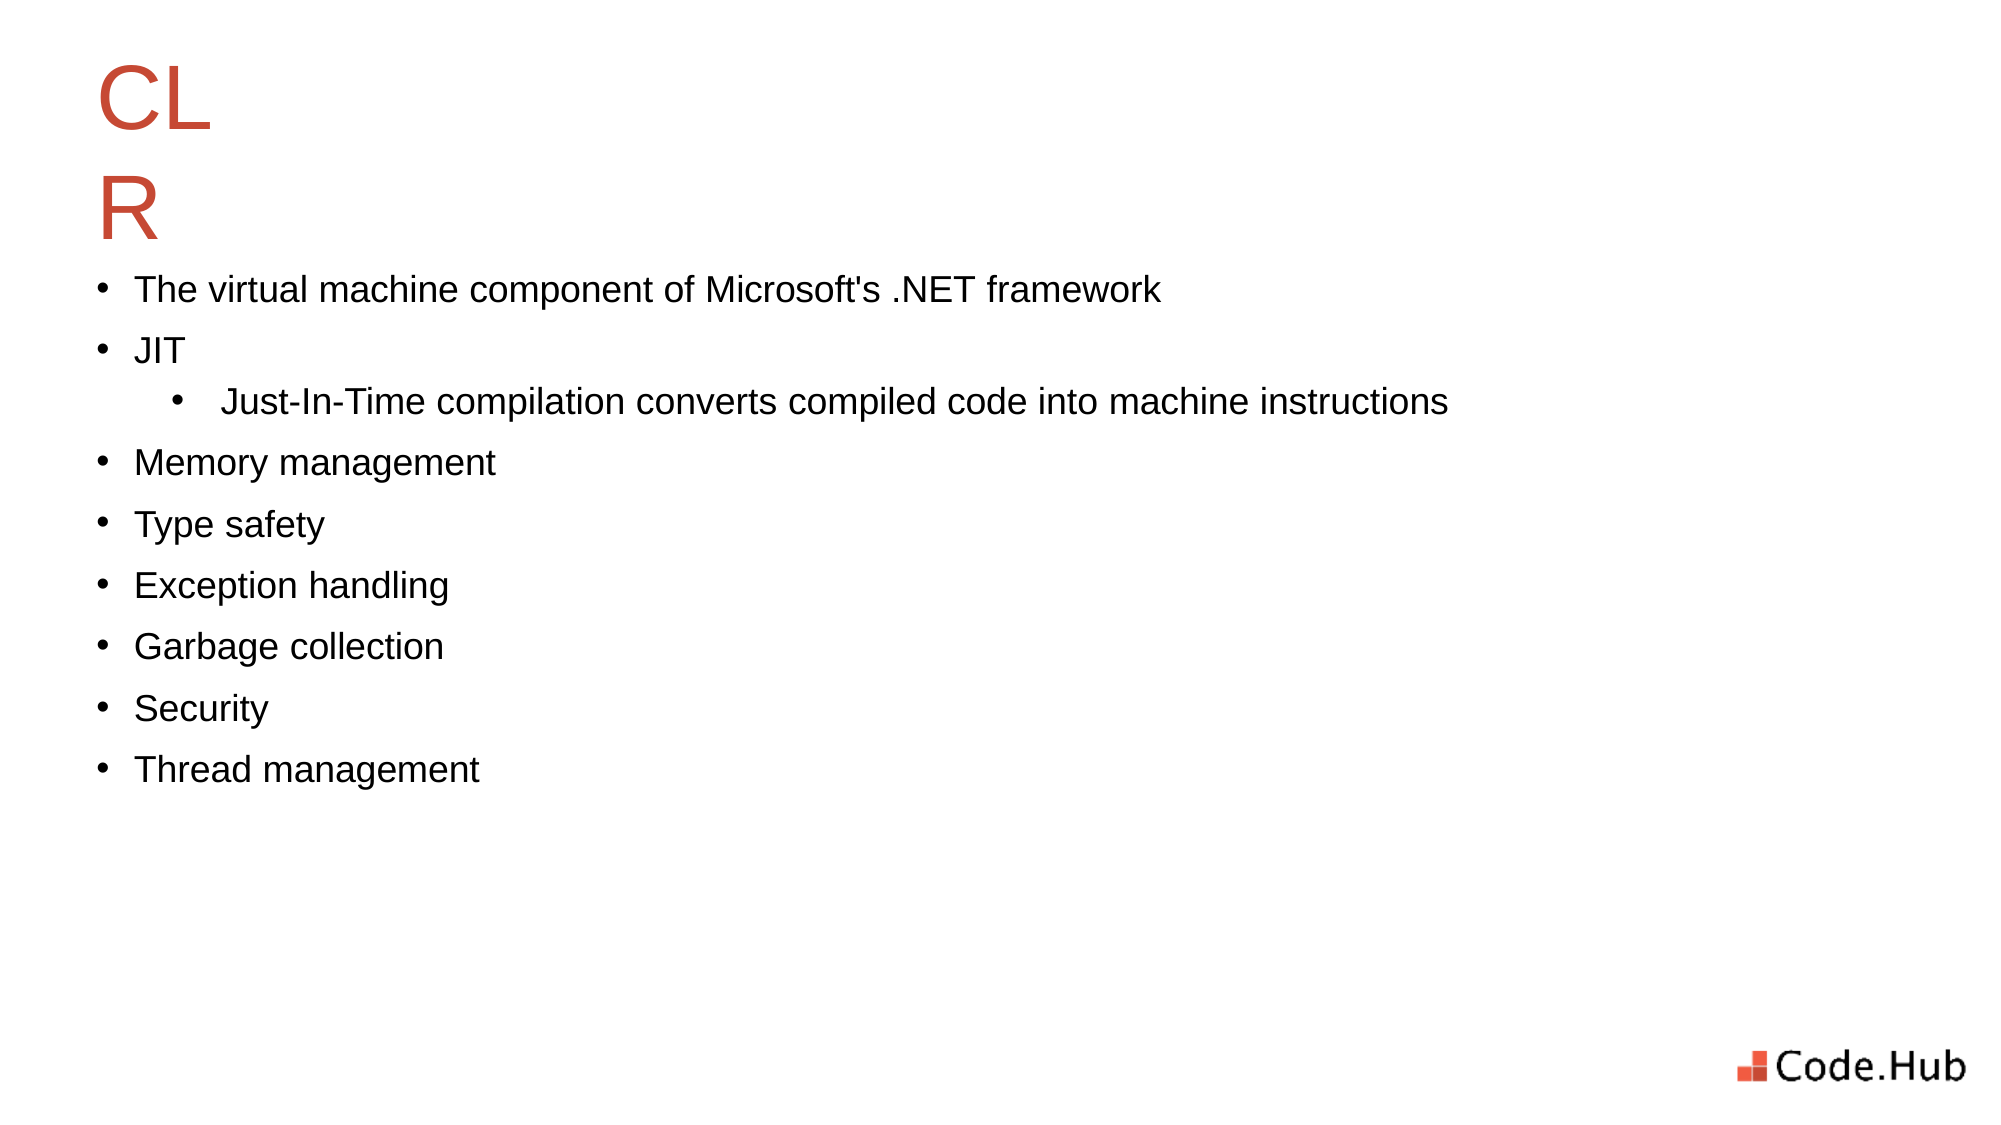

# CLR
The virtual machine component of Microsoft's .NET framework
JIT
Just-In-Time compilation converts compiled code into machine instructions
Memory management
Type safety
Exception handling
Garbage collection
Security
Thread management